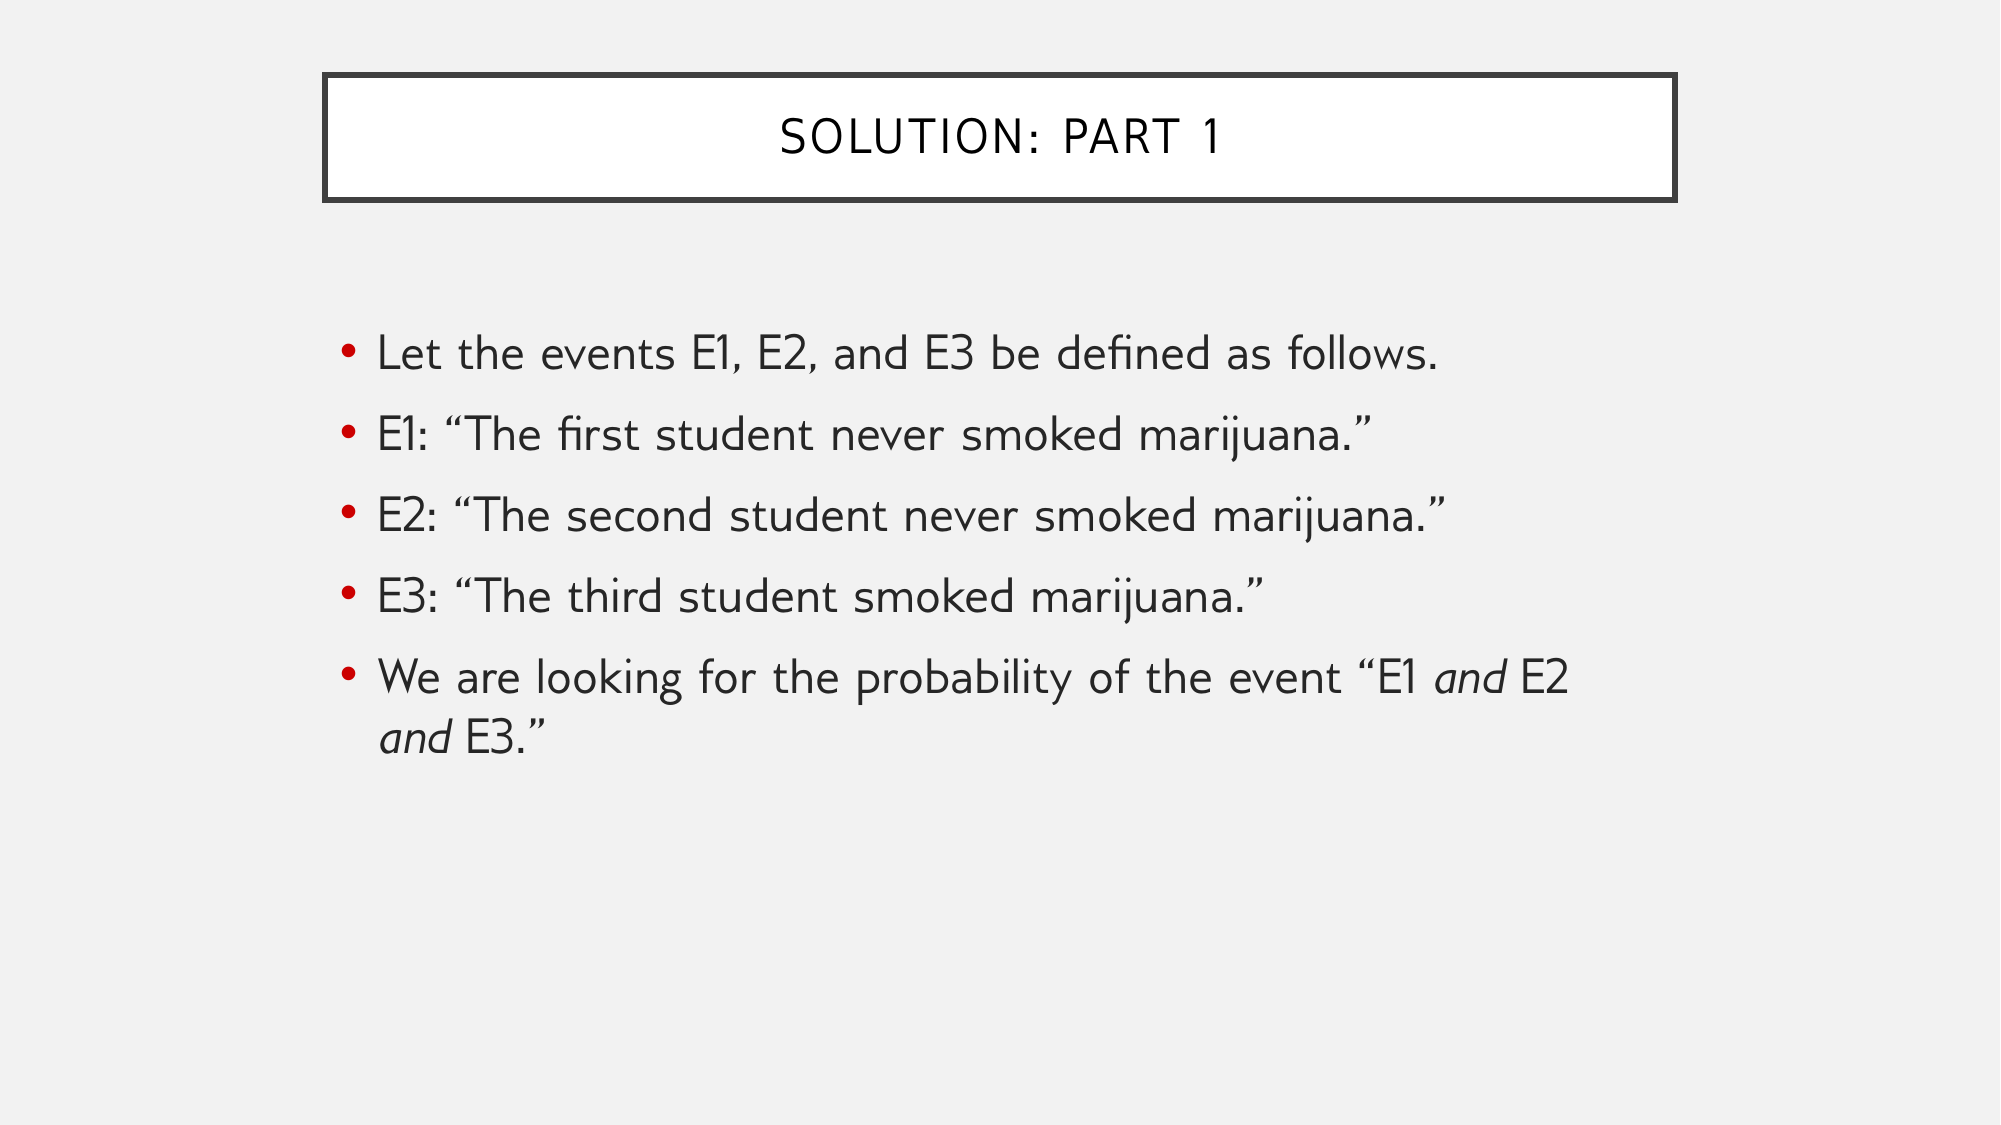

Solution: Part 1
Let the events E1, E2, and E3 be defined as follows.
E1: “The first student never smoked marijuana.”
E2: “The second student never smoked marijuana.”
E3: “The third student smoked marijuana.”
We are looking for the probability of the event “E1 and E2 and E3.”